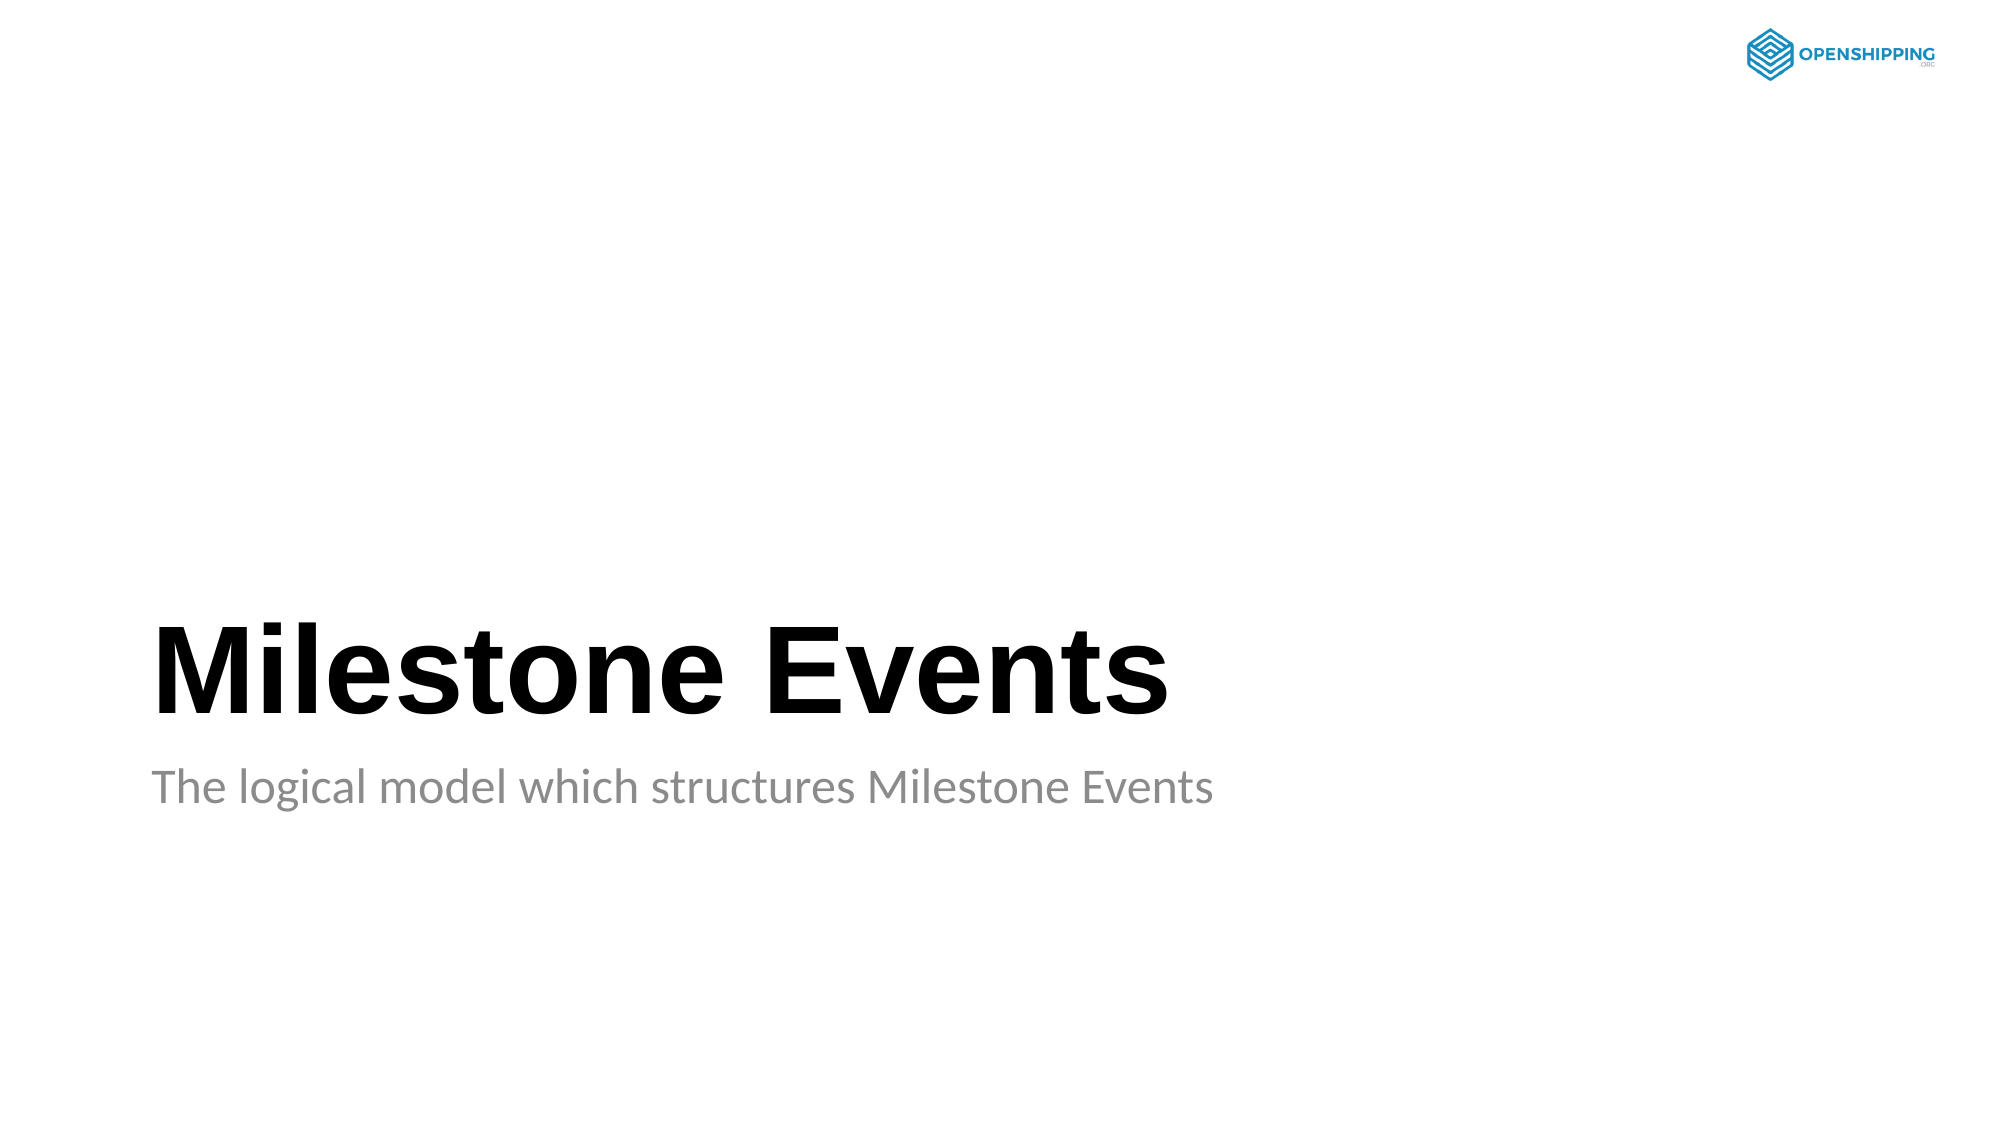

# Milestone Events
The logical model which structures Milestone Events